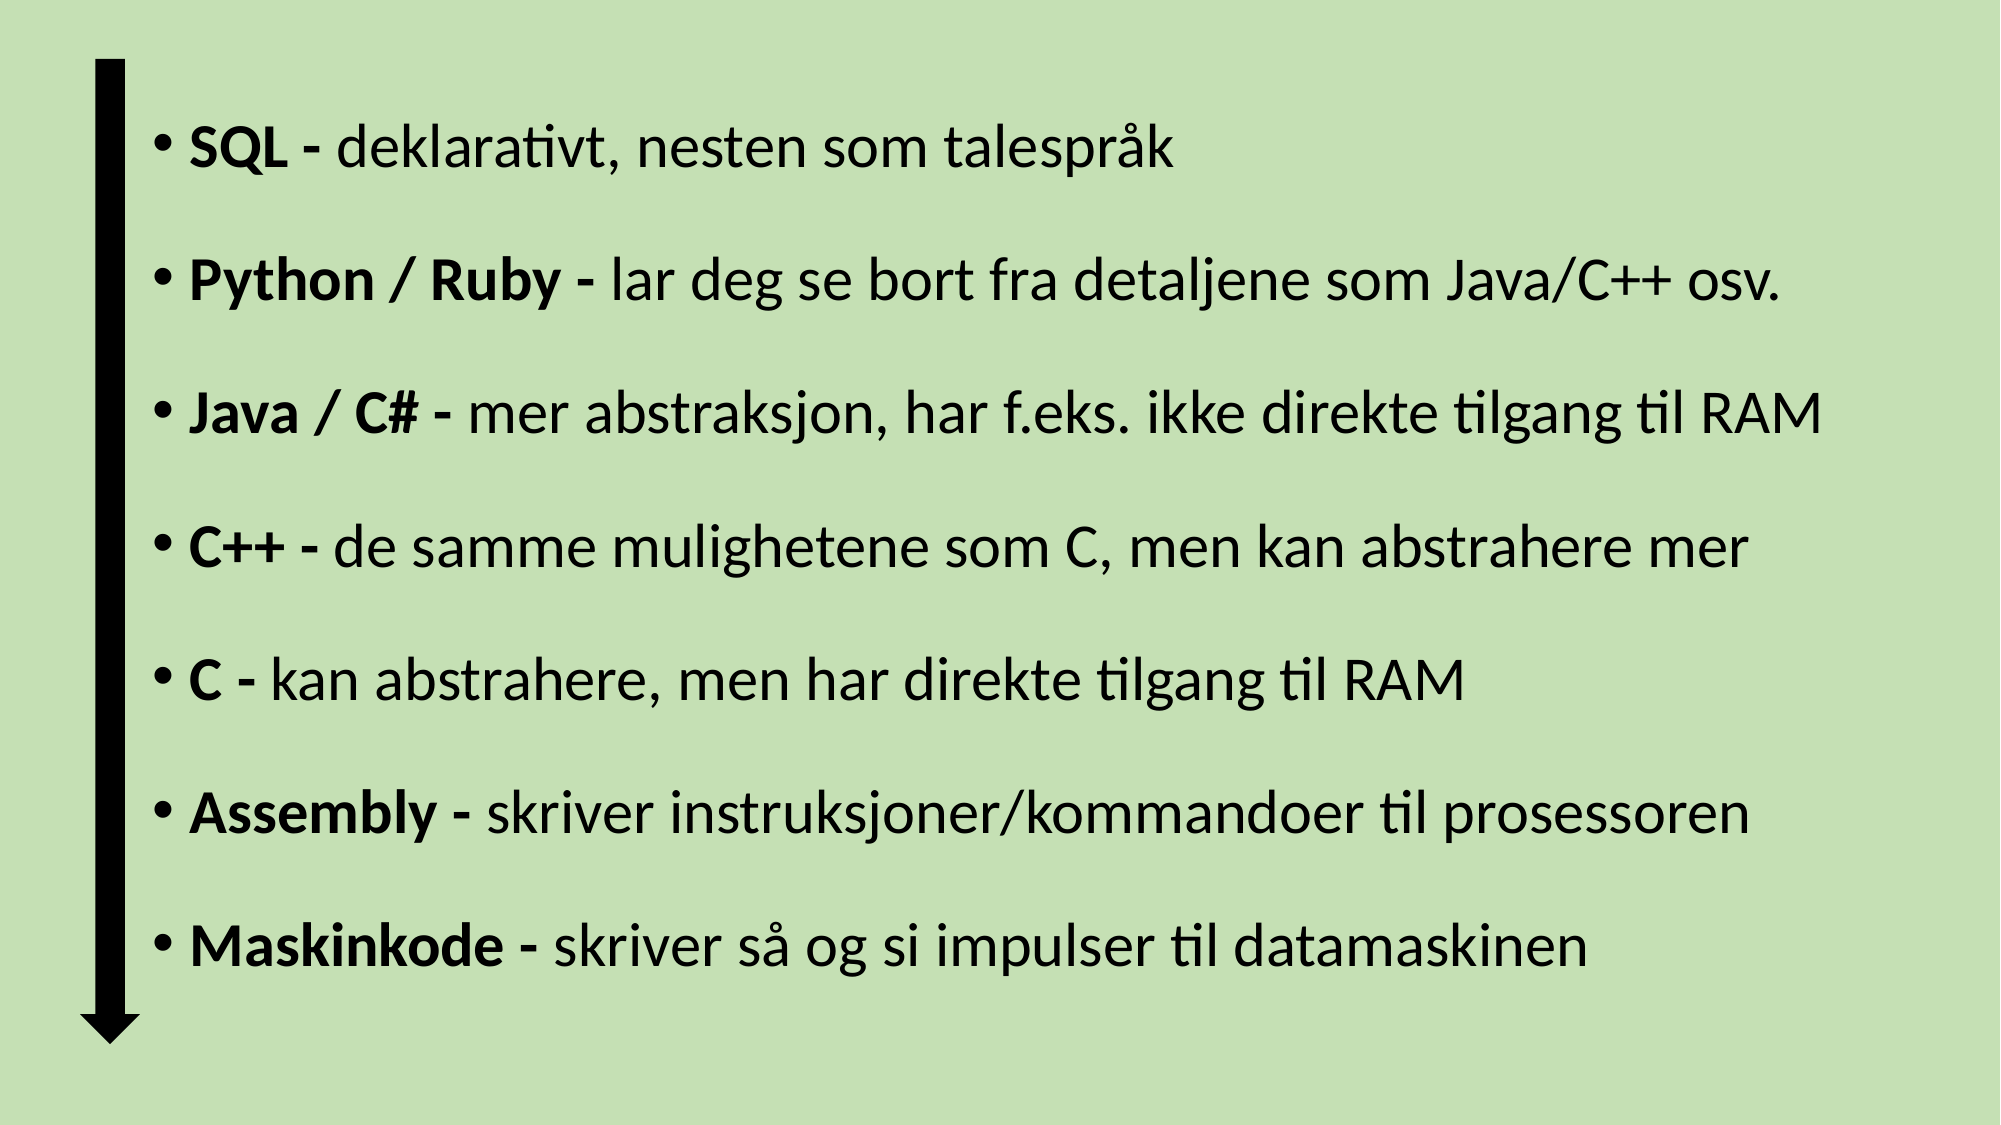

SQL - deklarativt, nesten som talespråk
Python / Ruby - lar deg se bort fra detaljene som Java/C++ osv.
Java / C# - mer abstraksjon, har f.eks. ikke direkte tilgang til RAM
C++ - de samme mulighetene som C, men kan abstrahere mer
C - kan abstrahere, men har direkte tilgang til RAM
Assembly - skriver instruksjoner/kommandoer til prosessoren
Maskinkode - skriver så og si impulser til datamaskinen